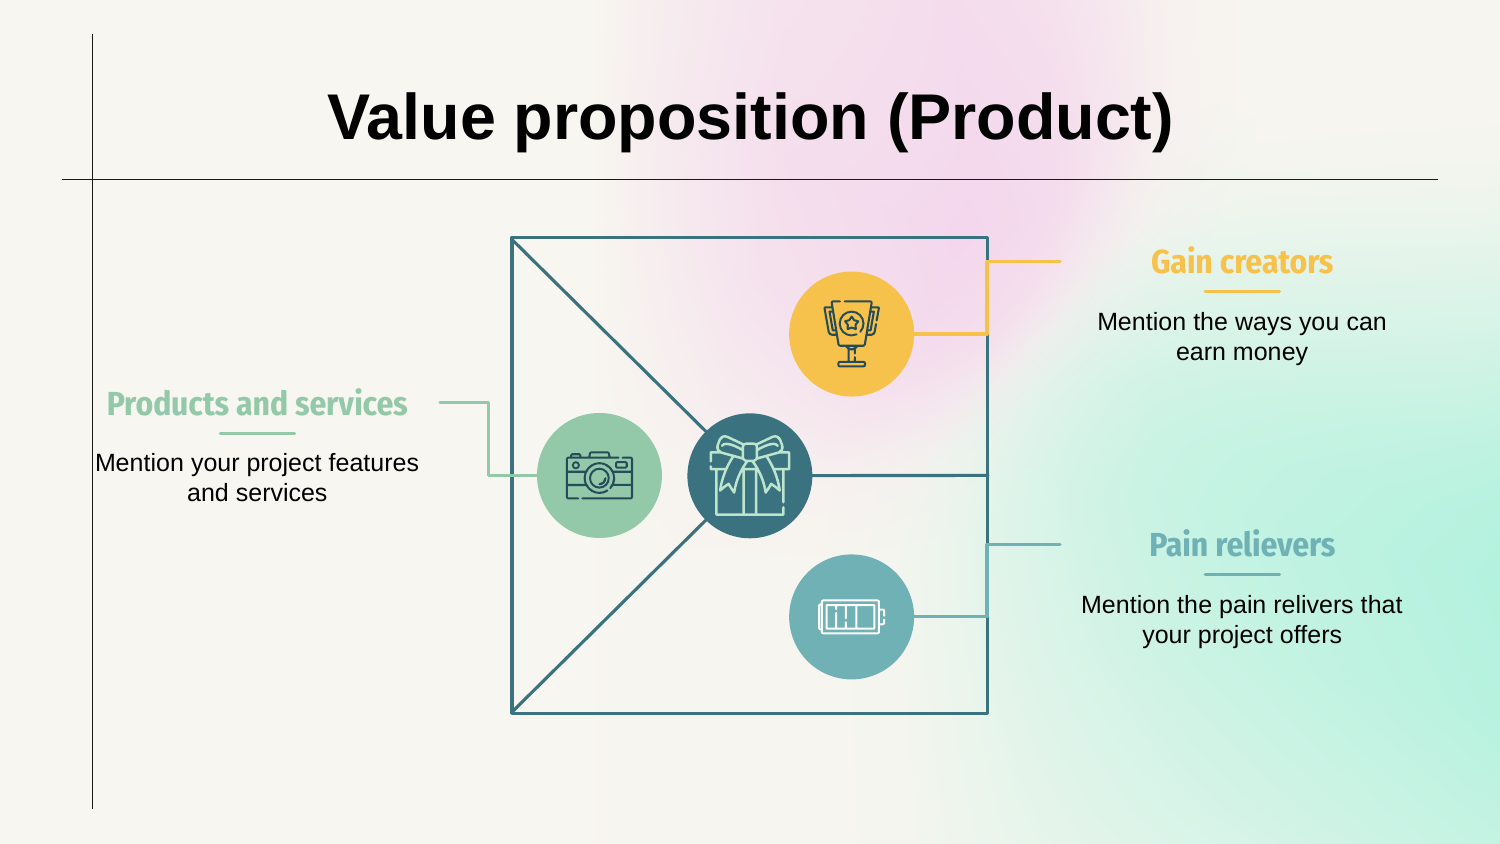

Value proposition (Product)
Gain creators

Mention the ways you can earn money

Products and services

Mention your project features and services

Pain relievers

Mention the pain relivers that your project offers